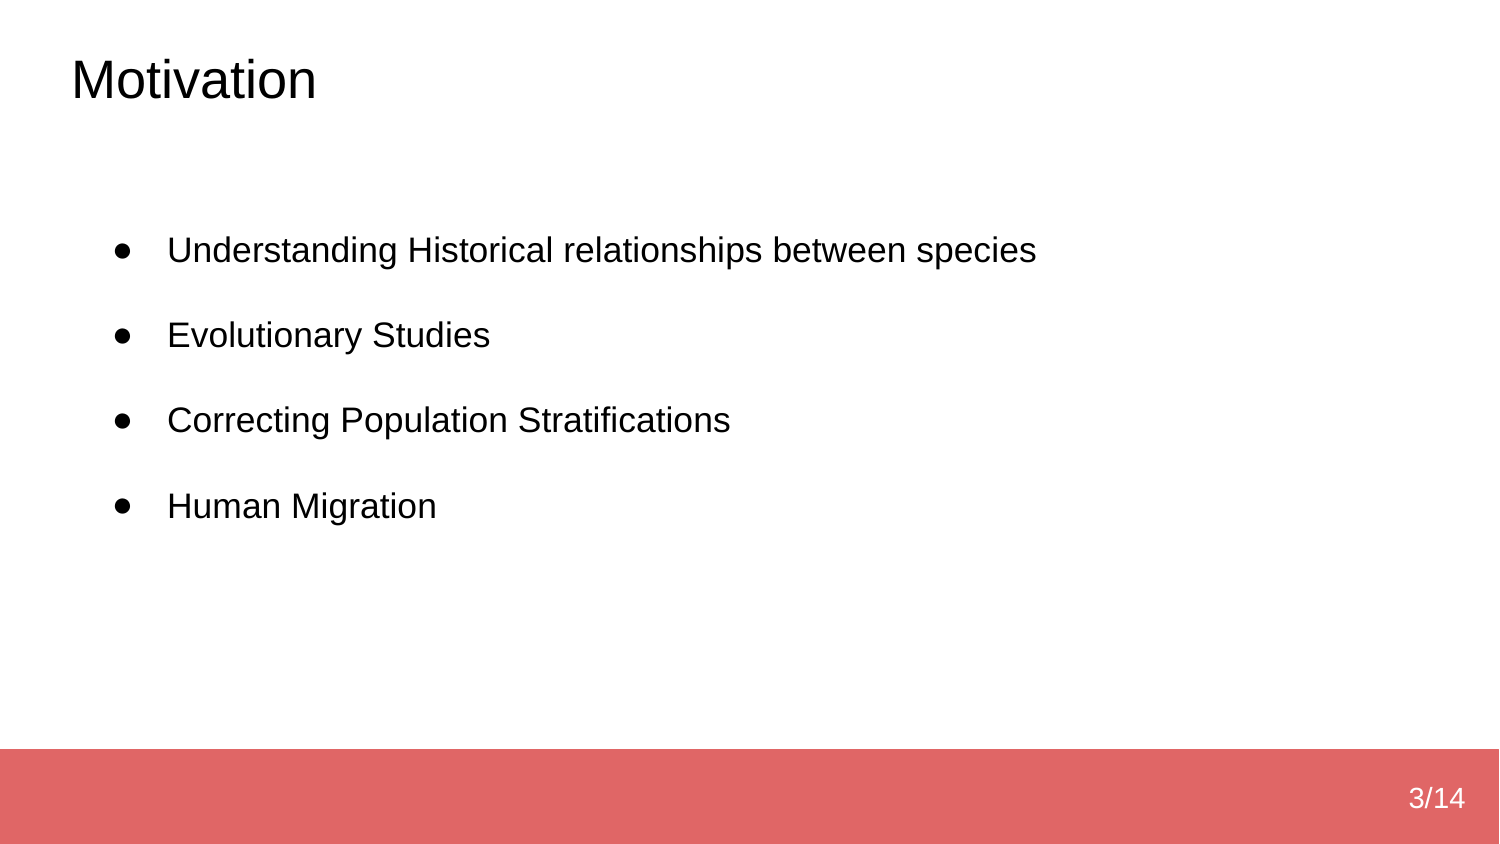

Motivation
Understanding Historical relationships between species
Evolutionary Studies
Correcting Population Stratifications
Human Migration

3/13
3/14